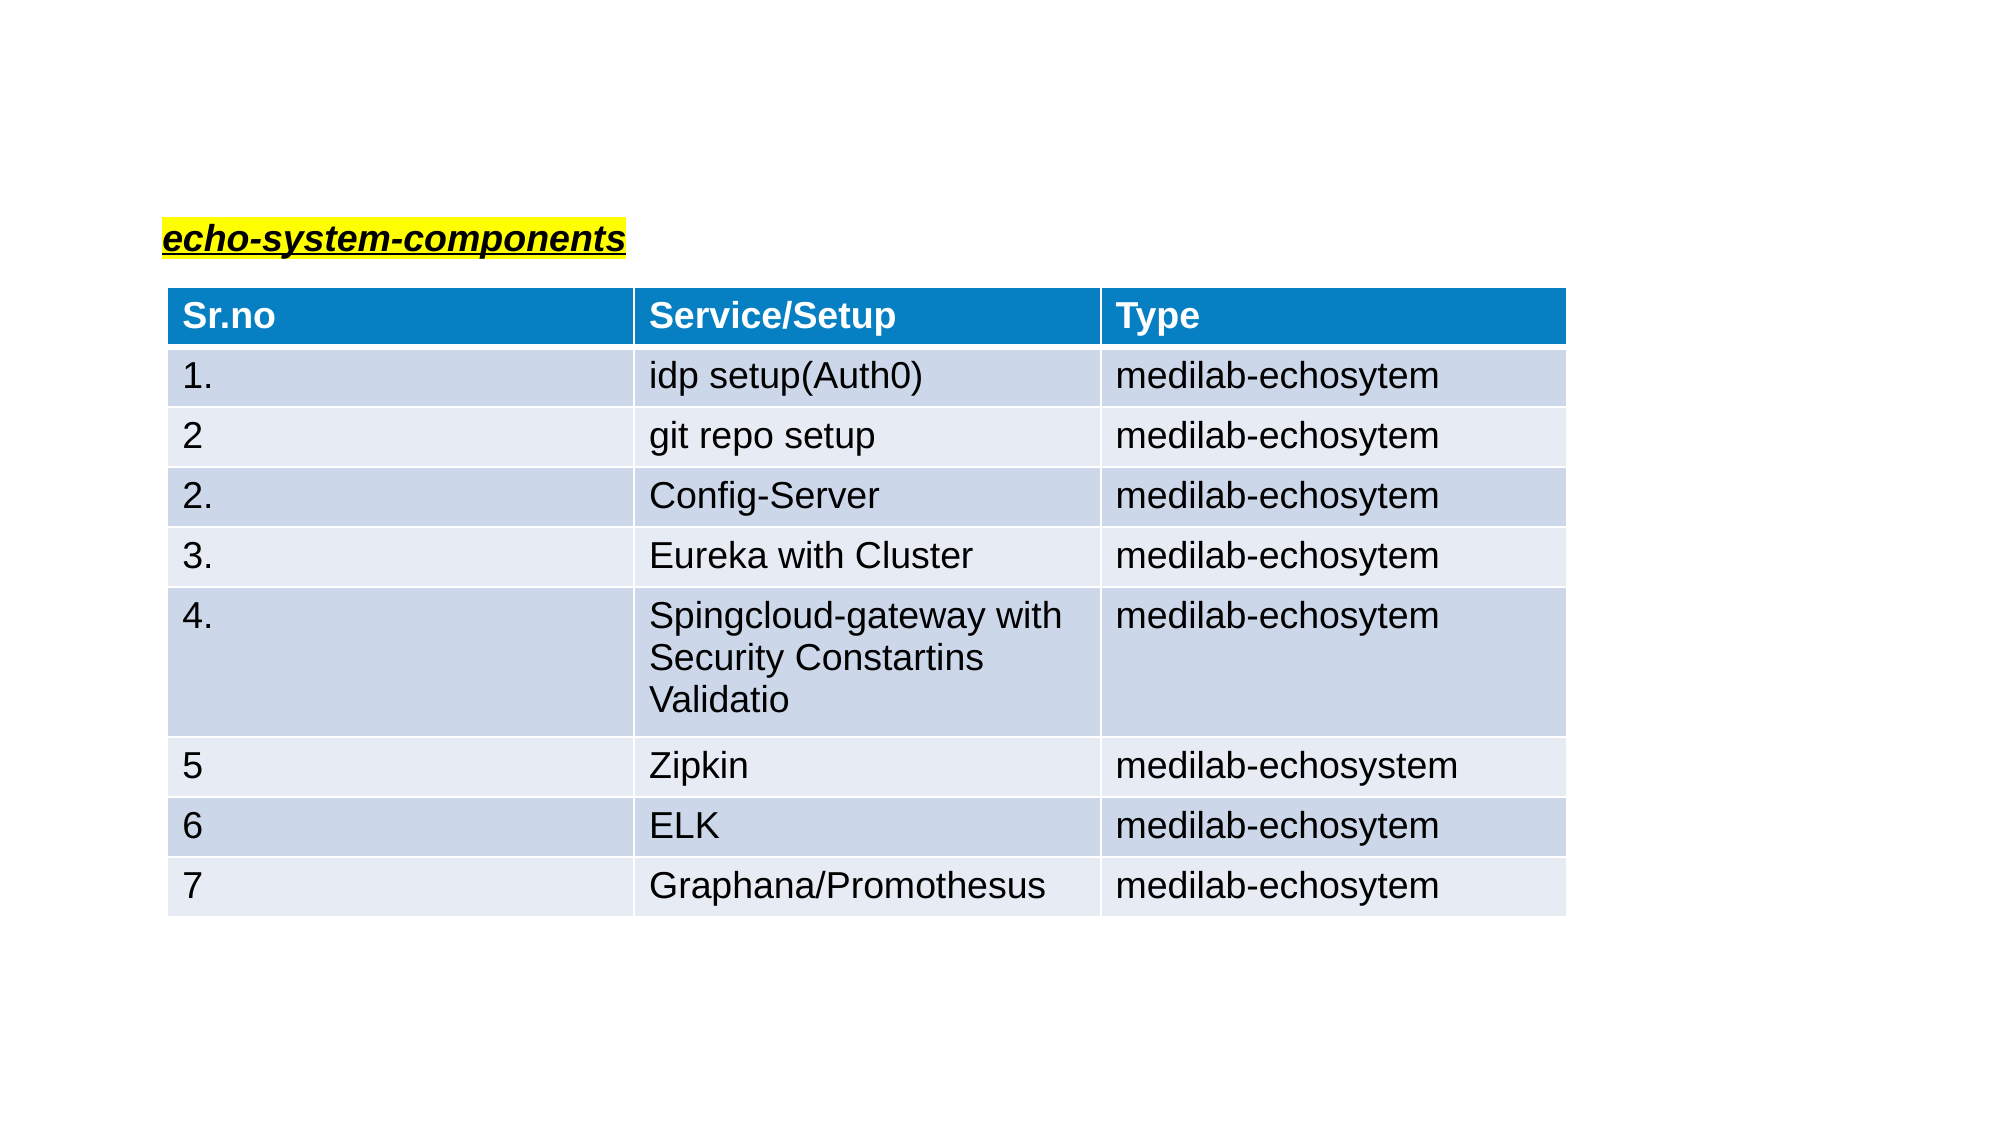

echo-system-components
| Sr.no | Service/Setup | Type |
| --- | --- | --- |
| 1. | idp setup(Auth0) | medilab-echosytem |
| 2 | git repo setup | medilab-echosytem |
| 2. | Config-Server | medilab-echosytem |
| 3. | Eureka with Cluster | medilab-echosytem |
| 4. | Spingcloud-gateway with Security Constartins Validatio | medilab-echosytem |
| 5 | Zipkin | medilab-echosystem |
| 6 | ELK | medilab-echosytem |
| 7 | Graphana/Promothesus | medilab-echosytem |